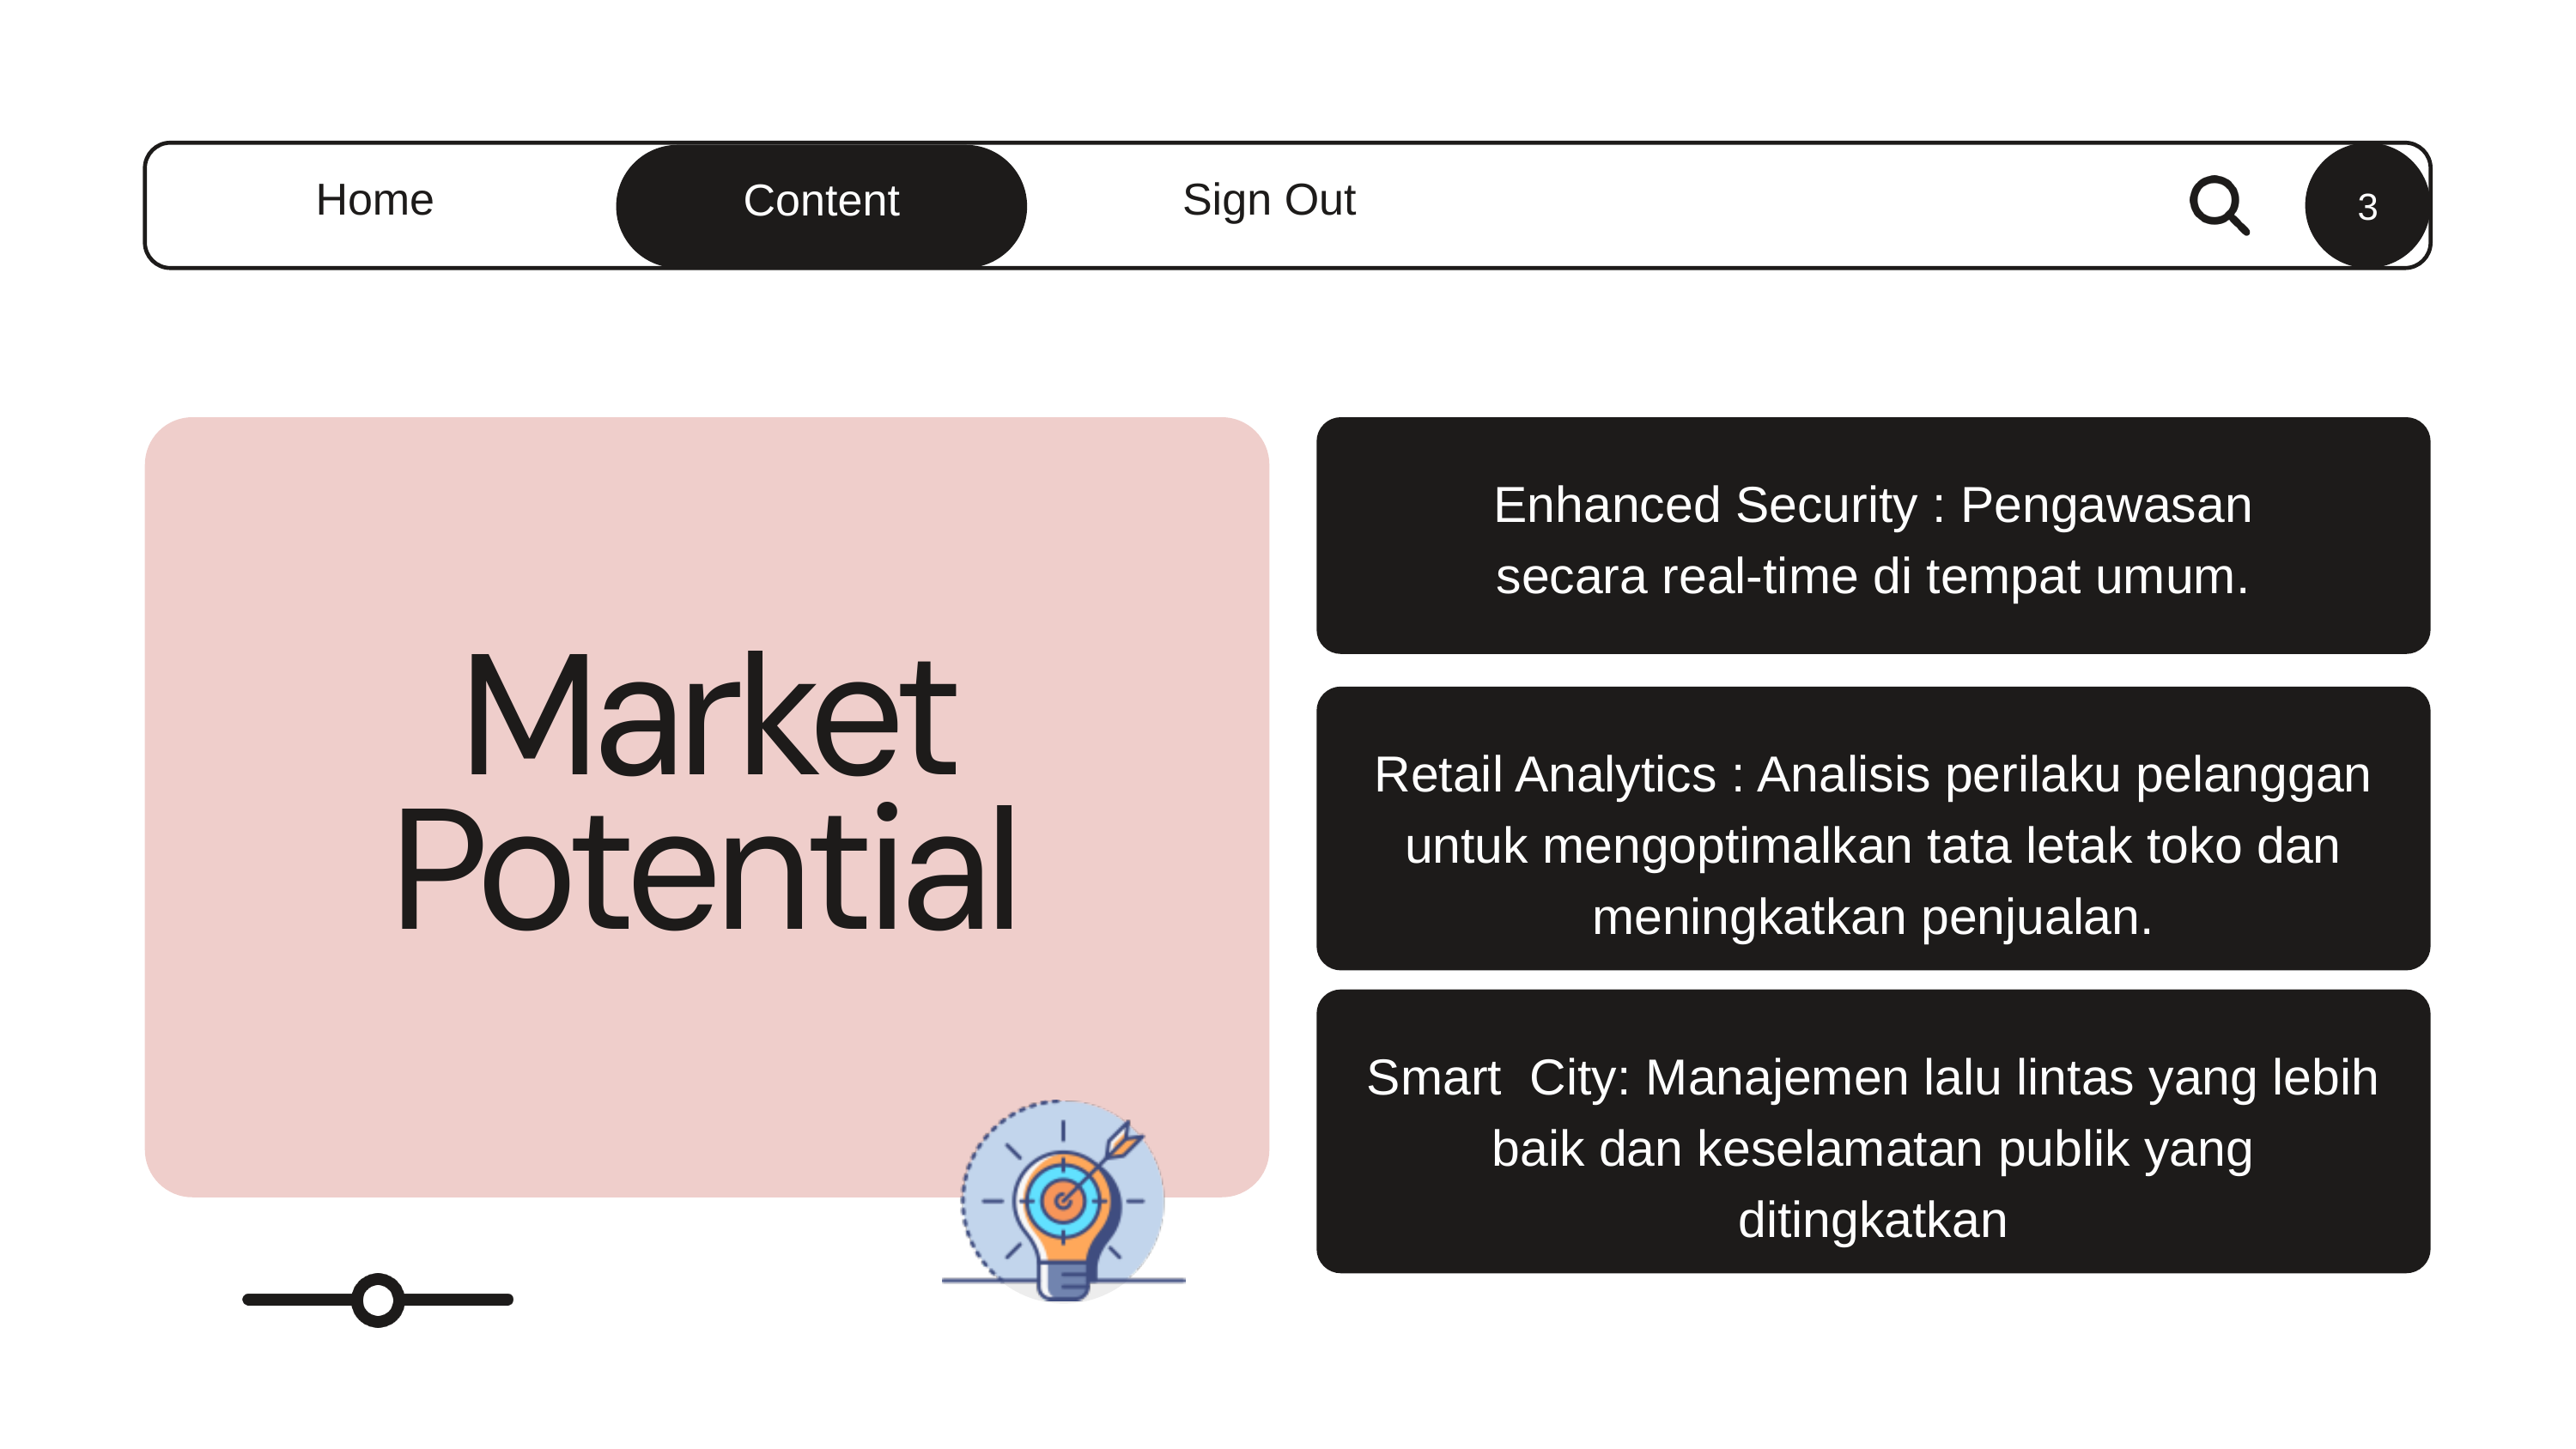

3

Content

Home

Sign Out

Enhanced Security : Pengawasan secara real-time di tempat umum.
Market Potential

Retail Analytics : Analisis perilaku pelanggan untuk mengoptimalkan tata letak toko dan meningkatkan penjualan.

Smart  City: Manajemen lalu lintas yang lebih baik dan keselamatan publik yang ditingkatkan